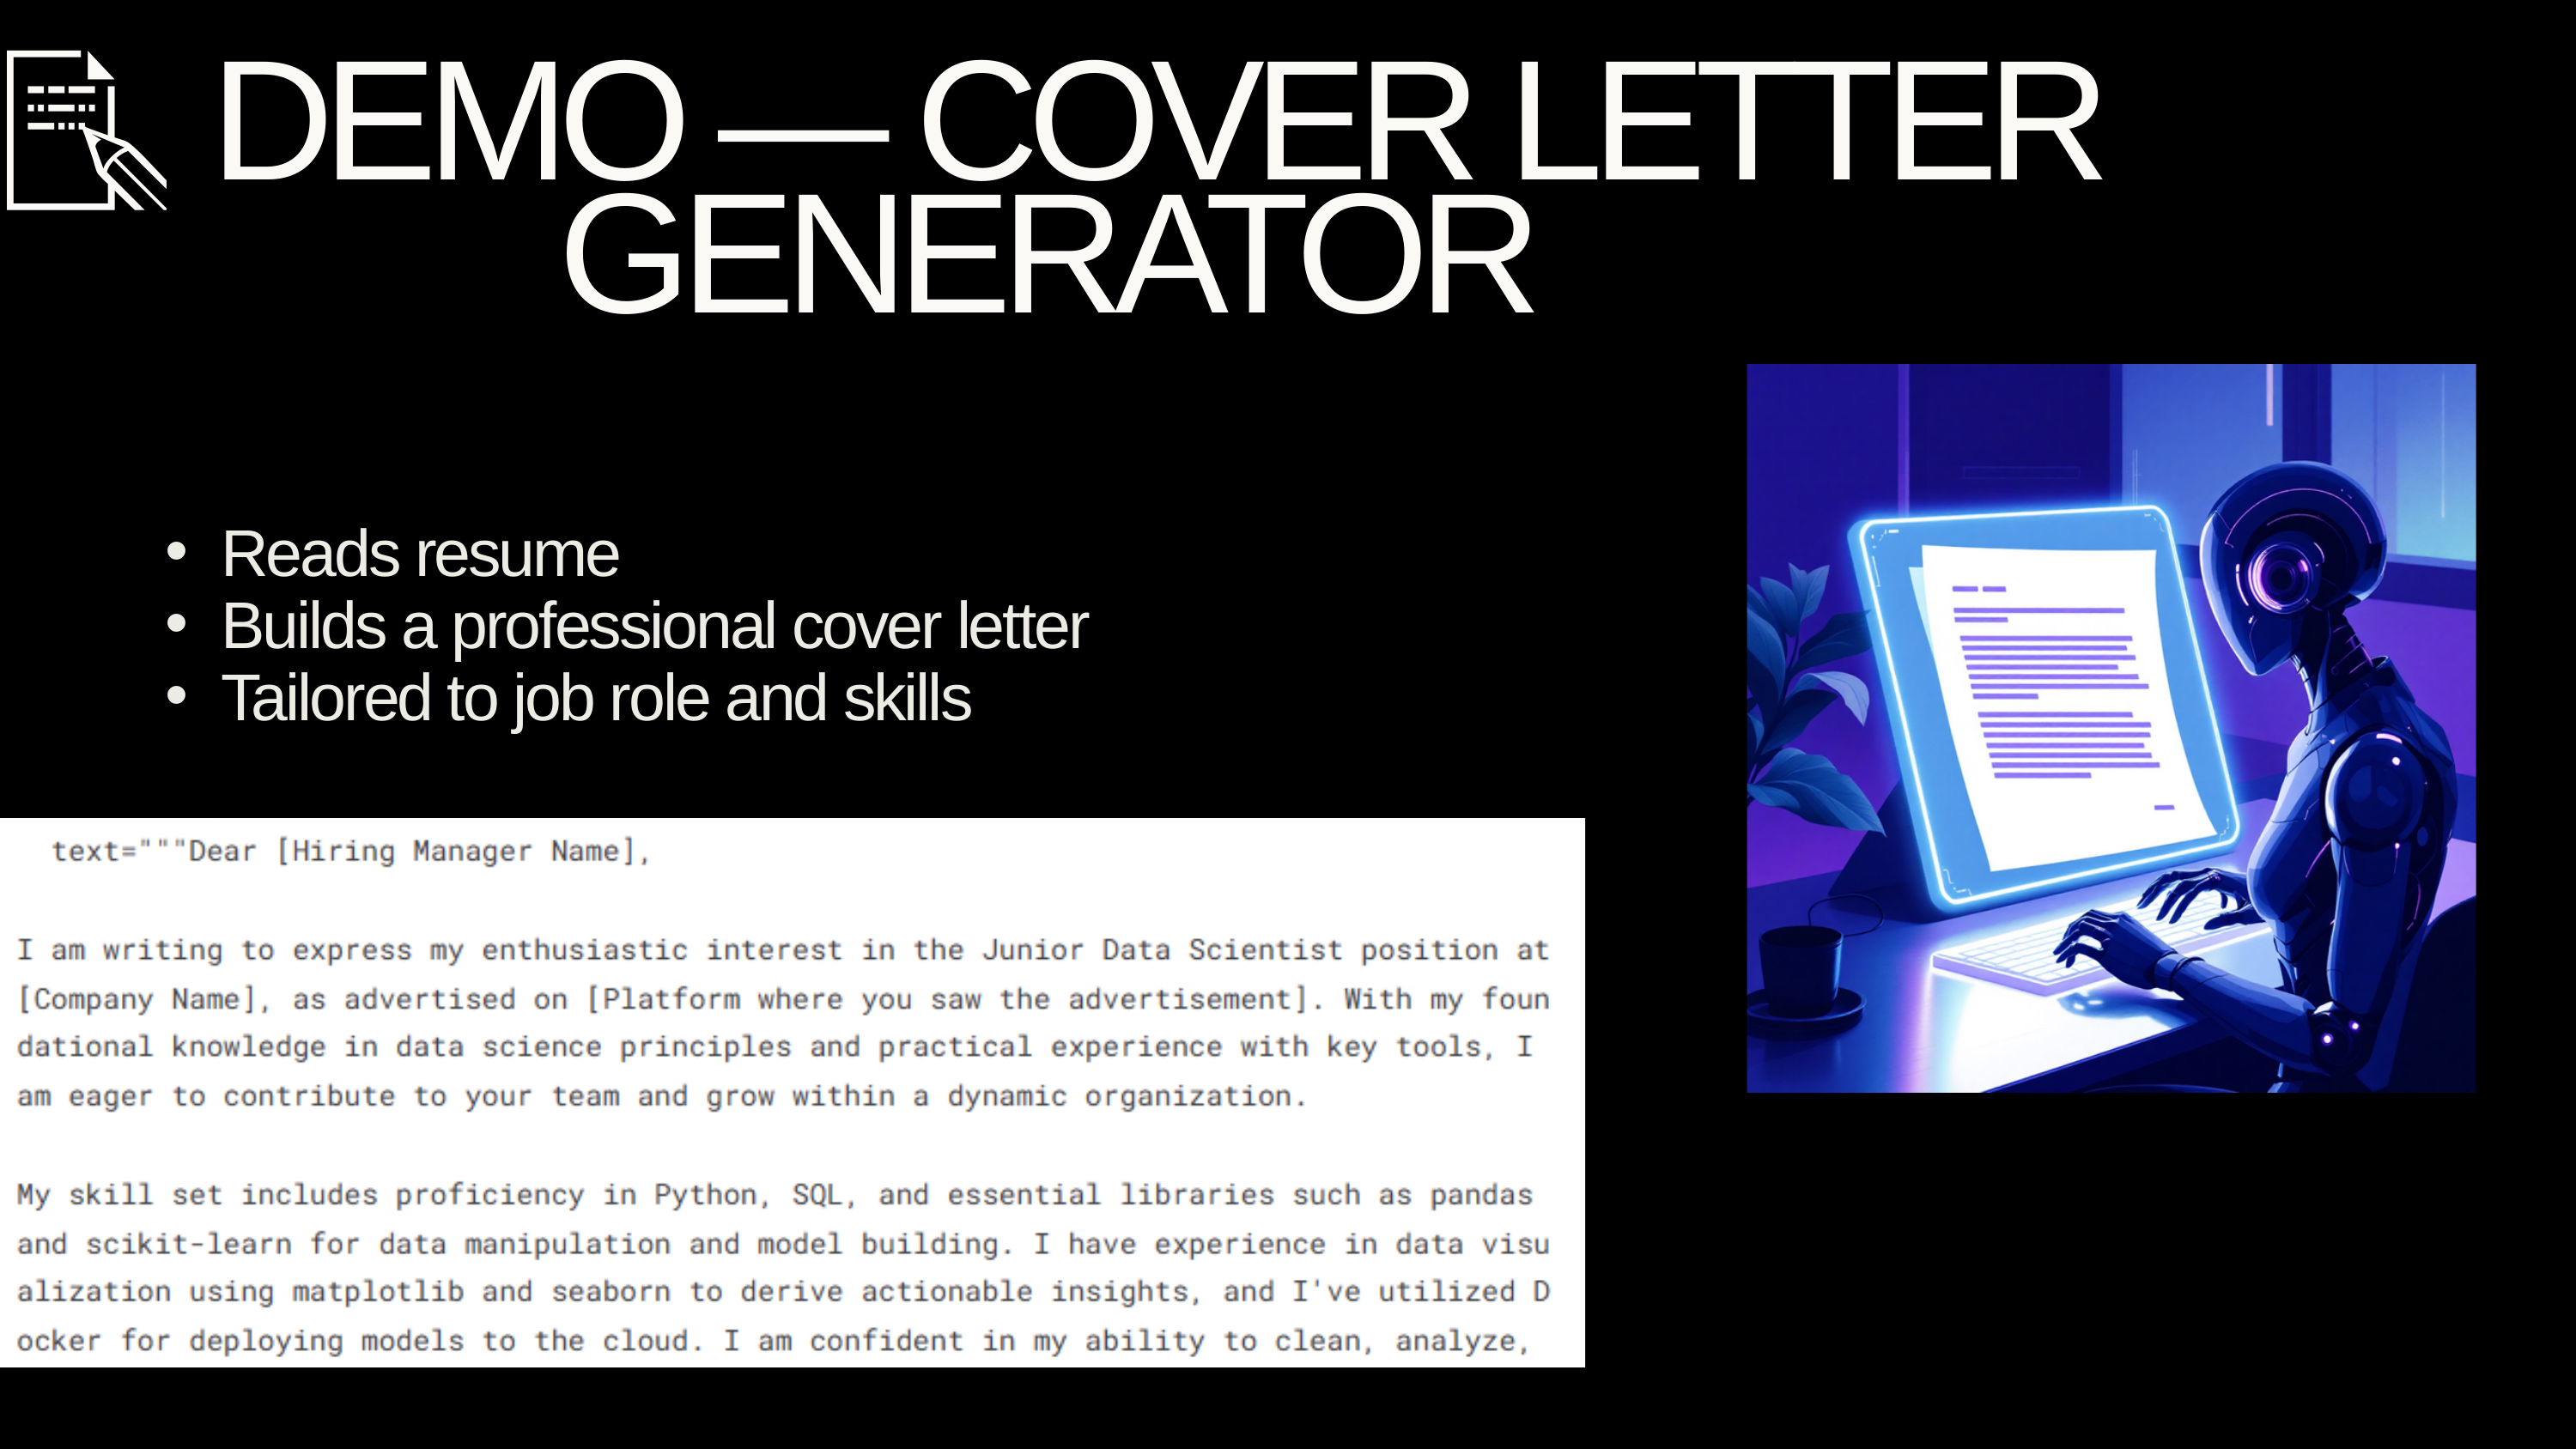

📝 DEMO — COVER LETTER GENERATOR

Reads resume
Builds a professional cover letter
Tailored to job role and skills